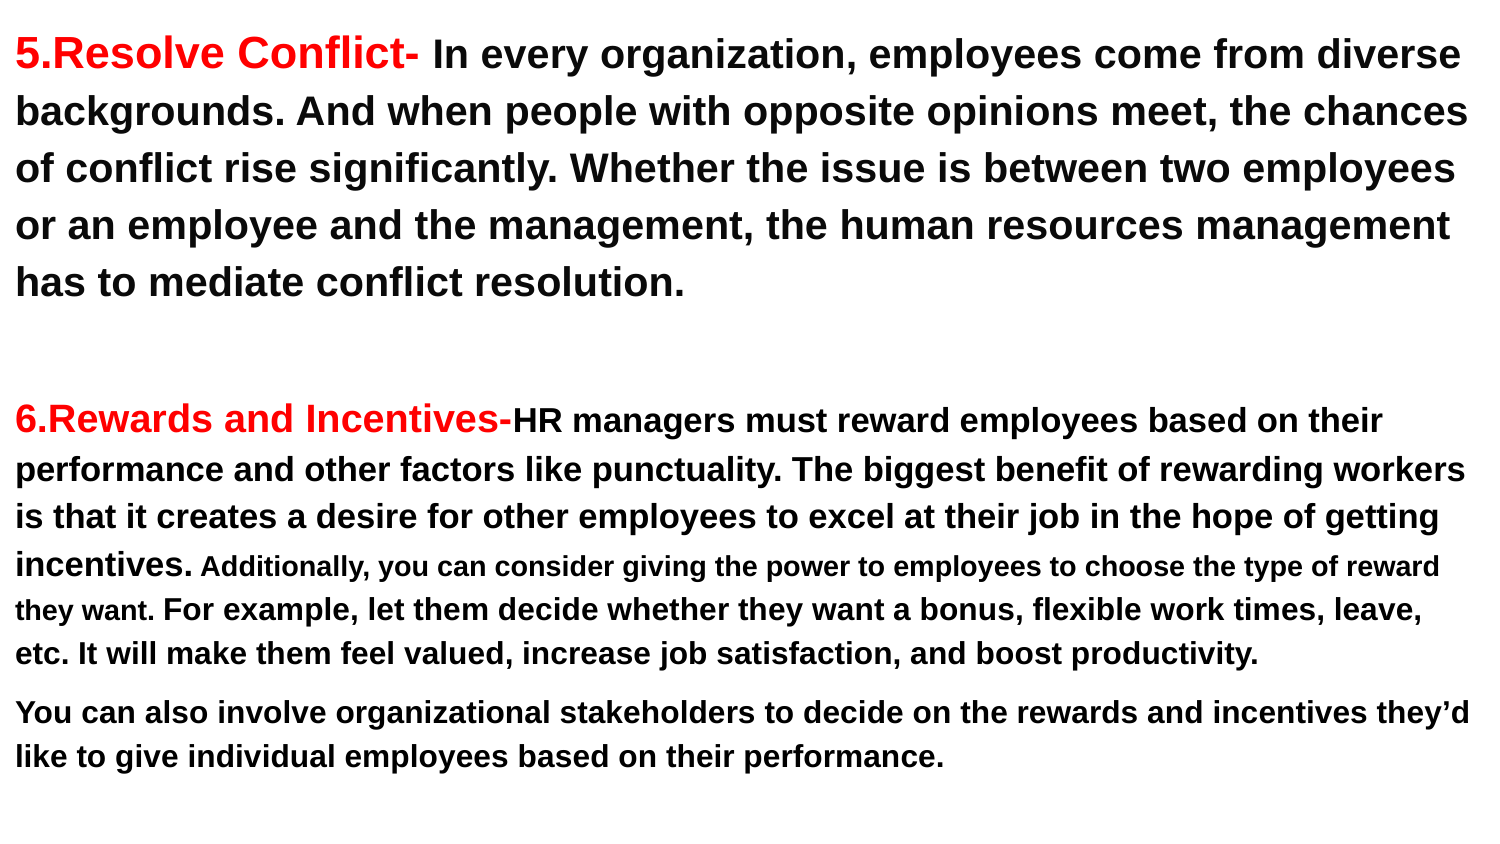

5.Resolve Conflict- In every organization, employees come from diverse backgrounds. And when people with opposite opinions meet, the chances of conflict rise significantly. Whether the issue is between two employees or an employee and the management, the human resources management has to mediate conflict resolution.

6.Rewards and Incentives-HR managers must reward employees based on their performance and other factors like punctuality. The biggest benefit of rewarding workers is that it creates a desire for other employees to excel at their job in the hope of getting incentives. Additionally, you can consider giving the power to employees to choose the type of reward they want. For example, let them decide whether they want a bonus, flexible work times, leave, etc. It will make them feel valued, increase job satisfaction, and boost productivity.
You can also involve organizational stakeholders to decide on the rewards and incentives they’d like to give individual employees based on their performance.